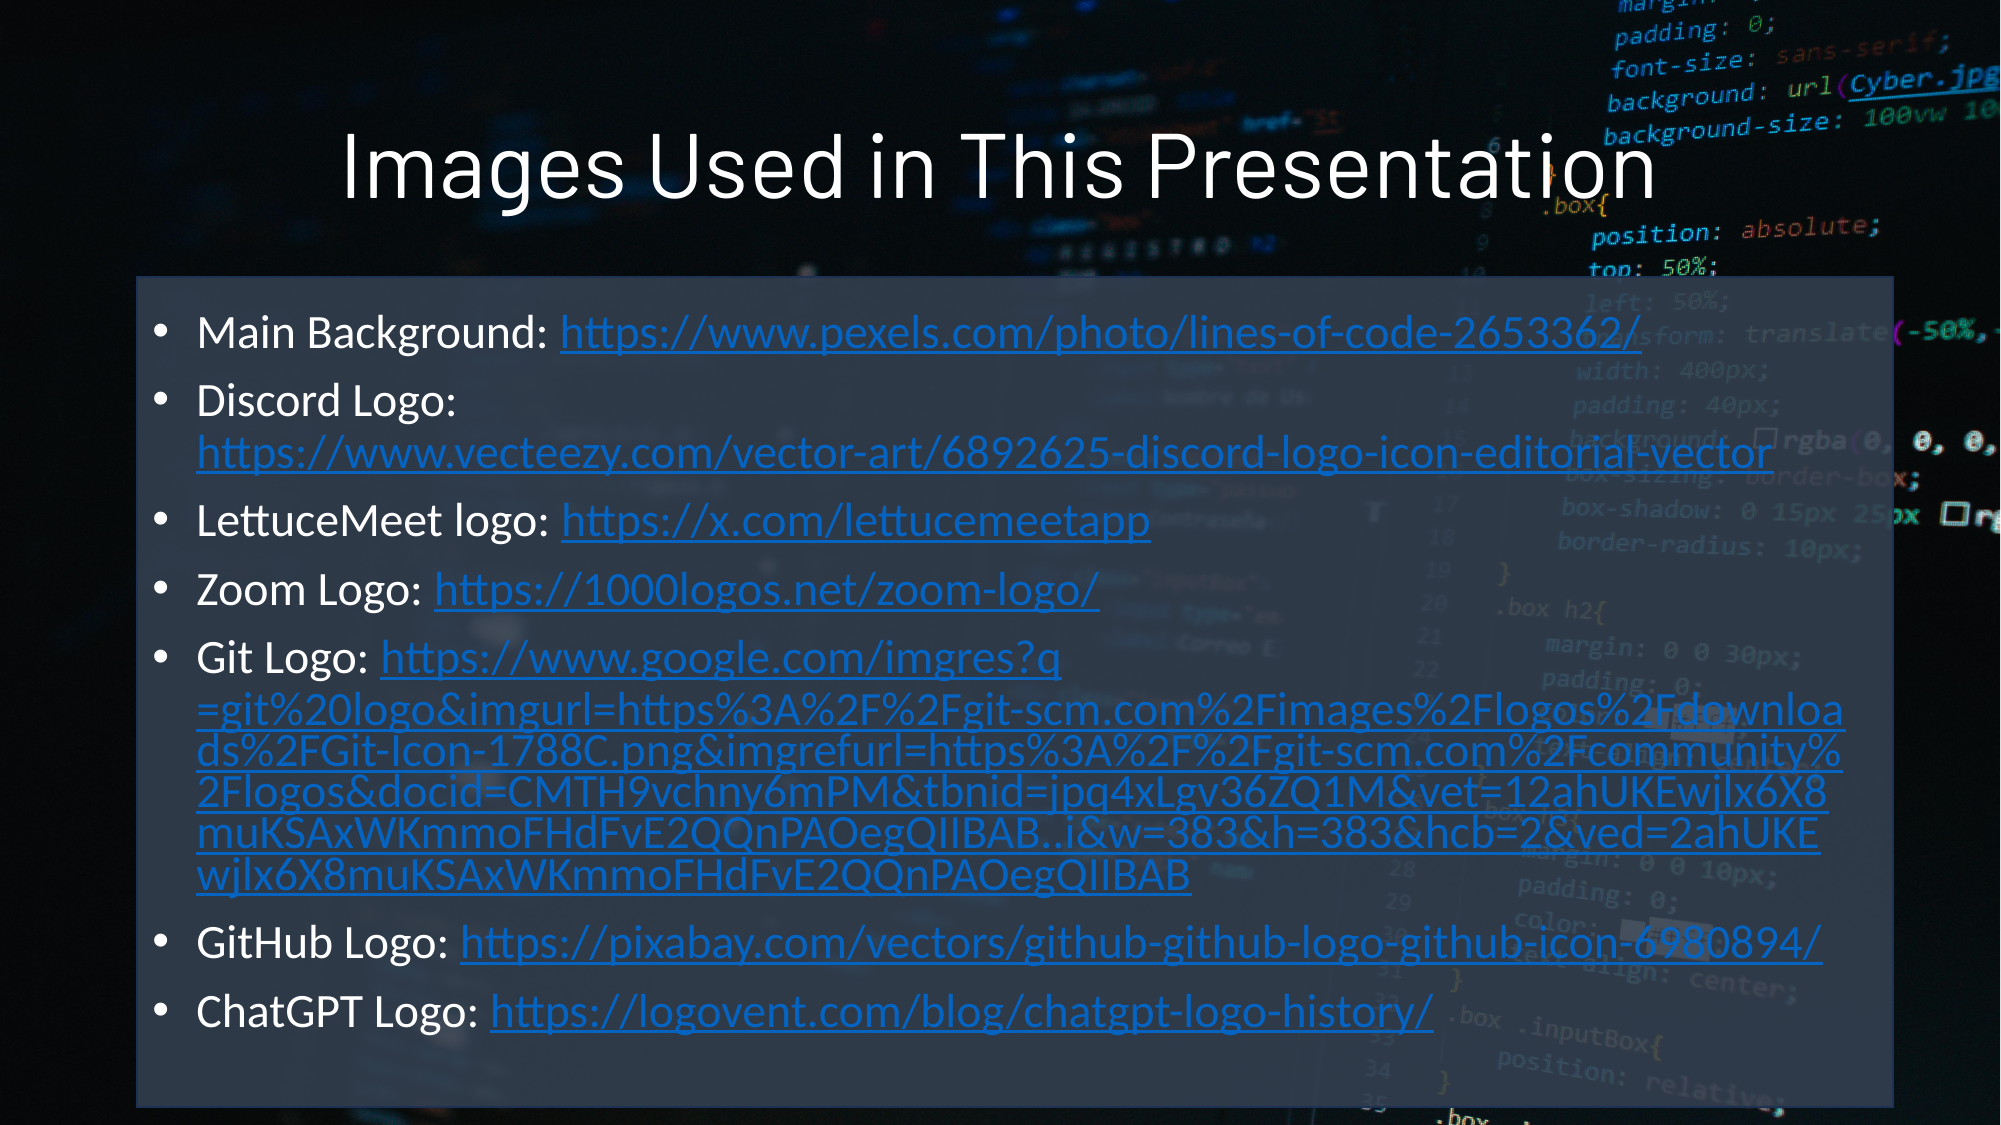

# Images Used in This Presentation

Main Background: https://www.pexels.com/photo/lines-of-code-2653362/
Discord Logo: https://www.vecteezy.com/vector-art/6892625-discord-logo-icon-editorial-vector
LettuceMeet logo: https://x.com/lettucemeetapp
Zoom Logo: https://1000logos.net/zoom-logo/
Git Logo: https://www.google.com/imgres?q=git%20logo&imgurl=https%3A%2F%2Fgit-scm.com%2Fimages%2Flogos%2Fdownloads%2FGit-Icon-1788C.png&imgrefurl=https%3A%2F%2Fgit-scm.com%2Fcommunity%2Flogos&docid=CMTH9vchny6mPM&tbnid=jpq4xLgv36ZQ1M&vet=12ahUKEwjlx6X8muKSAxWKmmoFHdFvE2QQnPAOegQIIBAB..i&w=383&h=383&hcb=2&ved=2ahUKEwjlx6X8muKSAxWKmmoFHdFvE2QQnPAOegQIIBAB
GitHub Logo: https://pixabay.com/vectors/github-github-logo-github-icon-6980894/
ChatGPT Logo: https://logovent.com/blog/chatgpt-logo-history/